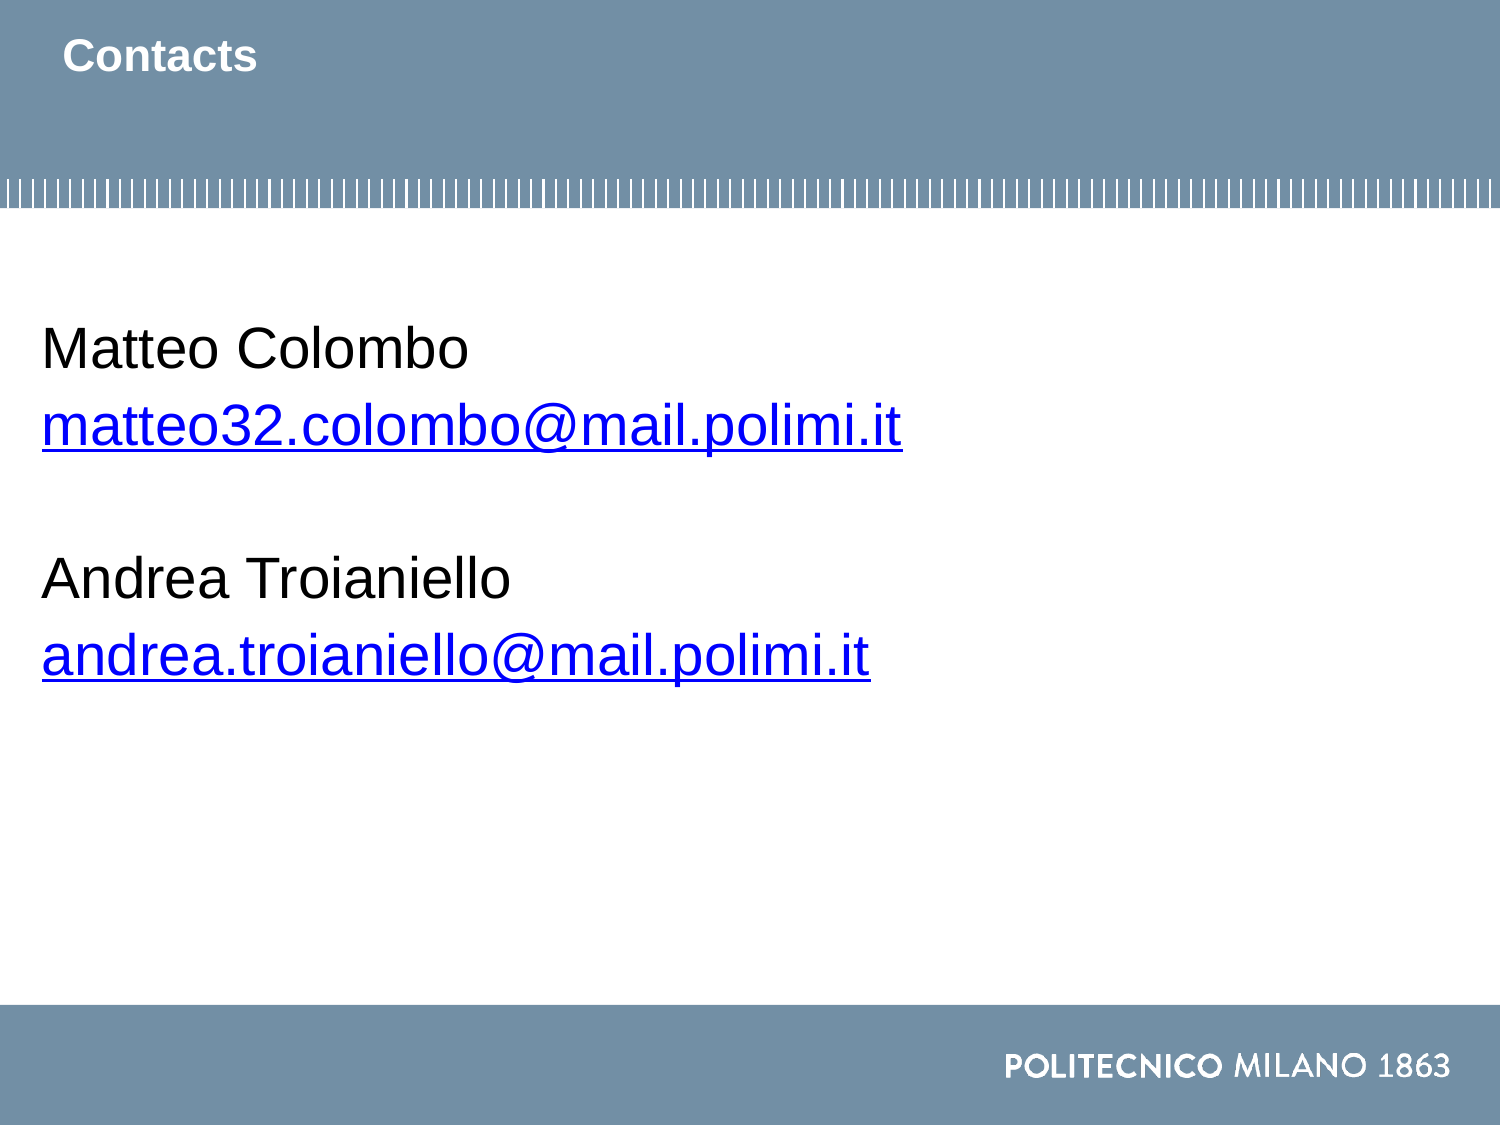

# Contacts

Matteo Colombo
matteo32.colombo@mail.polimi.it

Andrea Troianiello
andrea.troianiello@mail.polimi.it